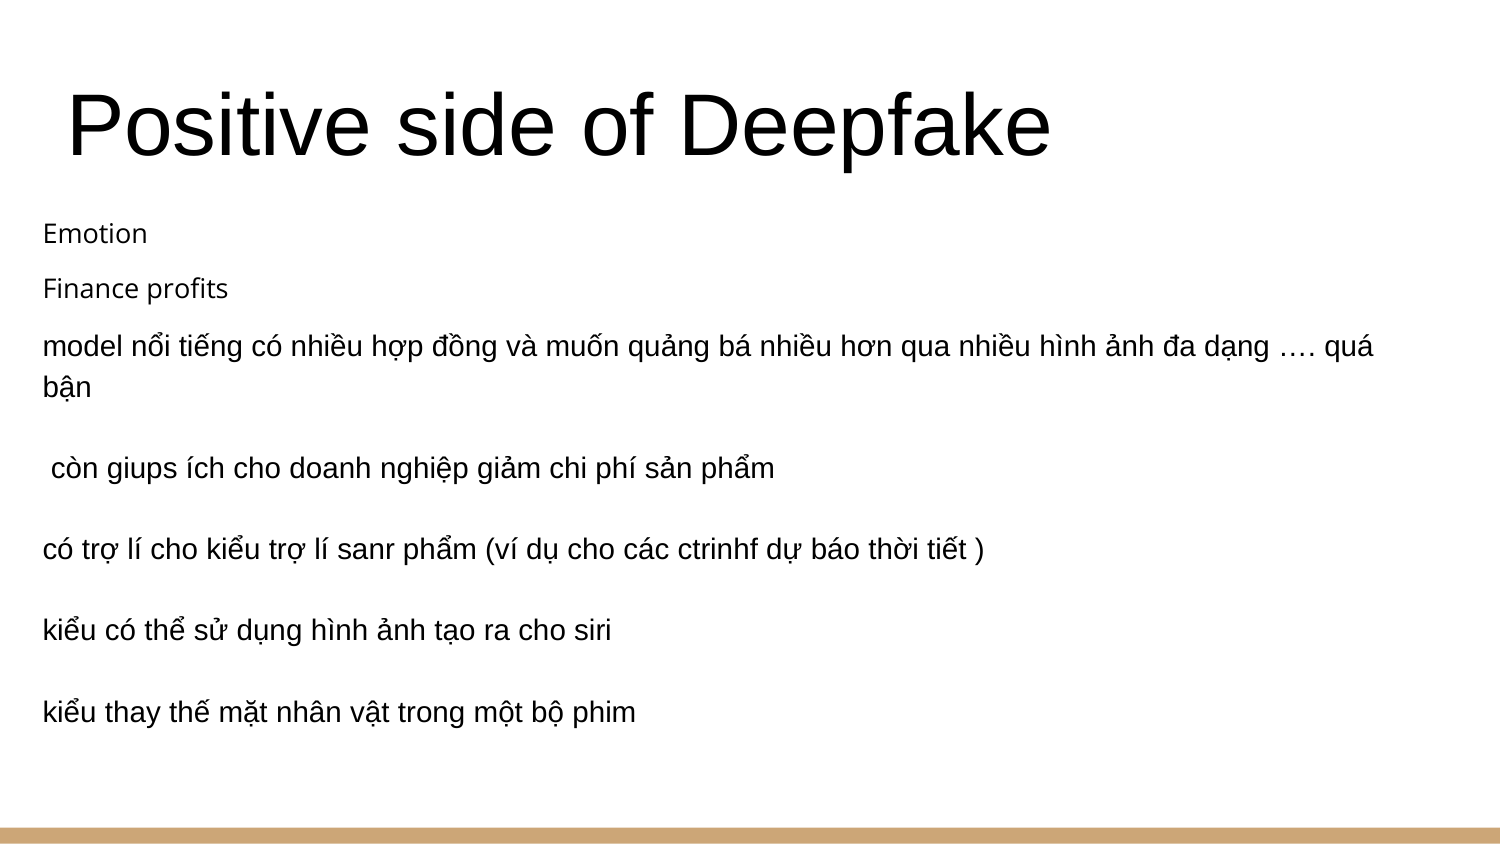

# Positive side of Deepfake
Emotion
Finance profits
model nổi tiếng có nhiều hợp đồng và muốn quảng bá nhiều hơn qua nhiều hình ảnh đa dạng …. quá bận

 còn giups ích cho doanh nghiệp giảm chi phí sản phẩm

có trợ lí cho kiểu trợ lí sanr phẩm (ví dụ cho các ctrinhf dự báo thời tiết )

kiểu có thể sử dụng hình ảnh tạo ra cho siri

kiểu thay thế mặt nhân vật trong một bộ phim